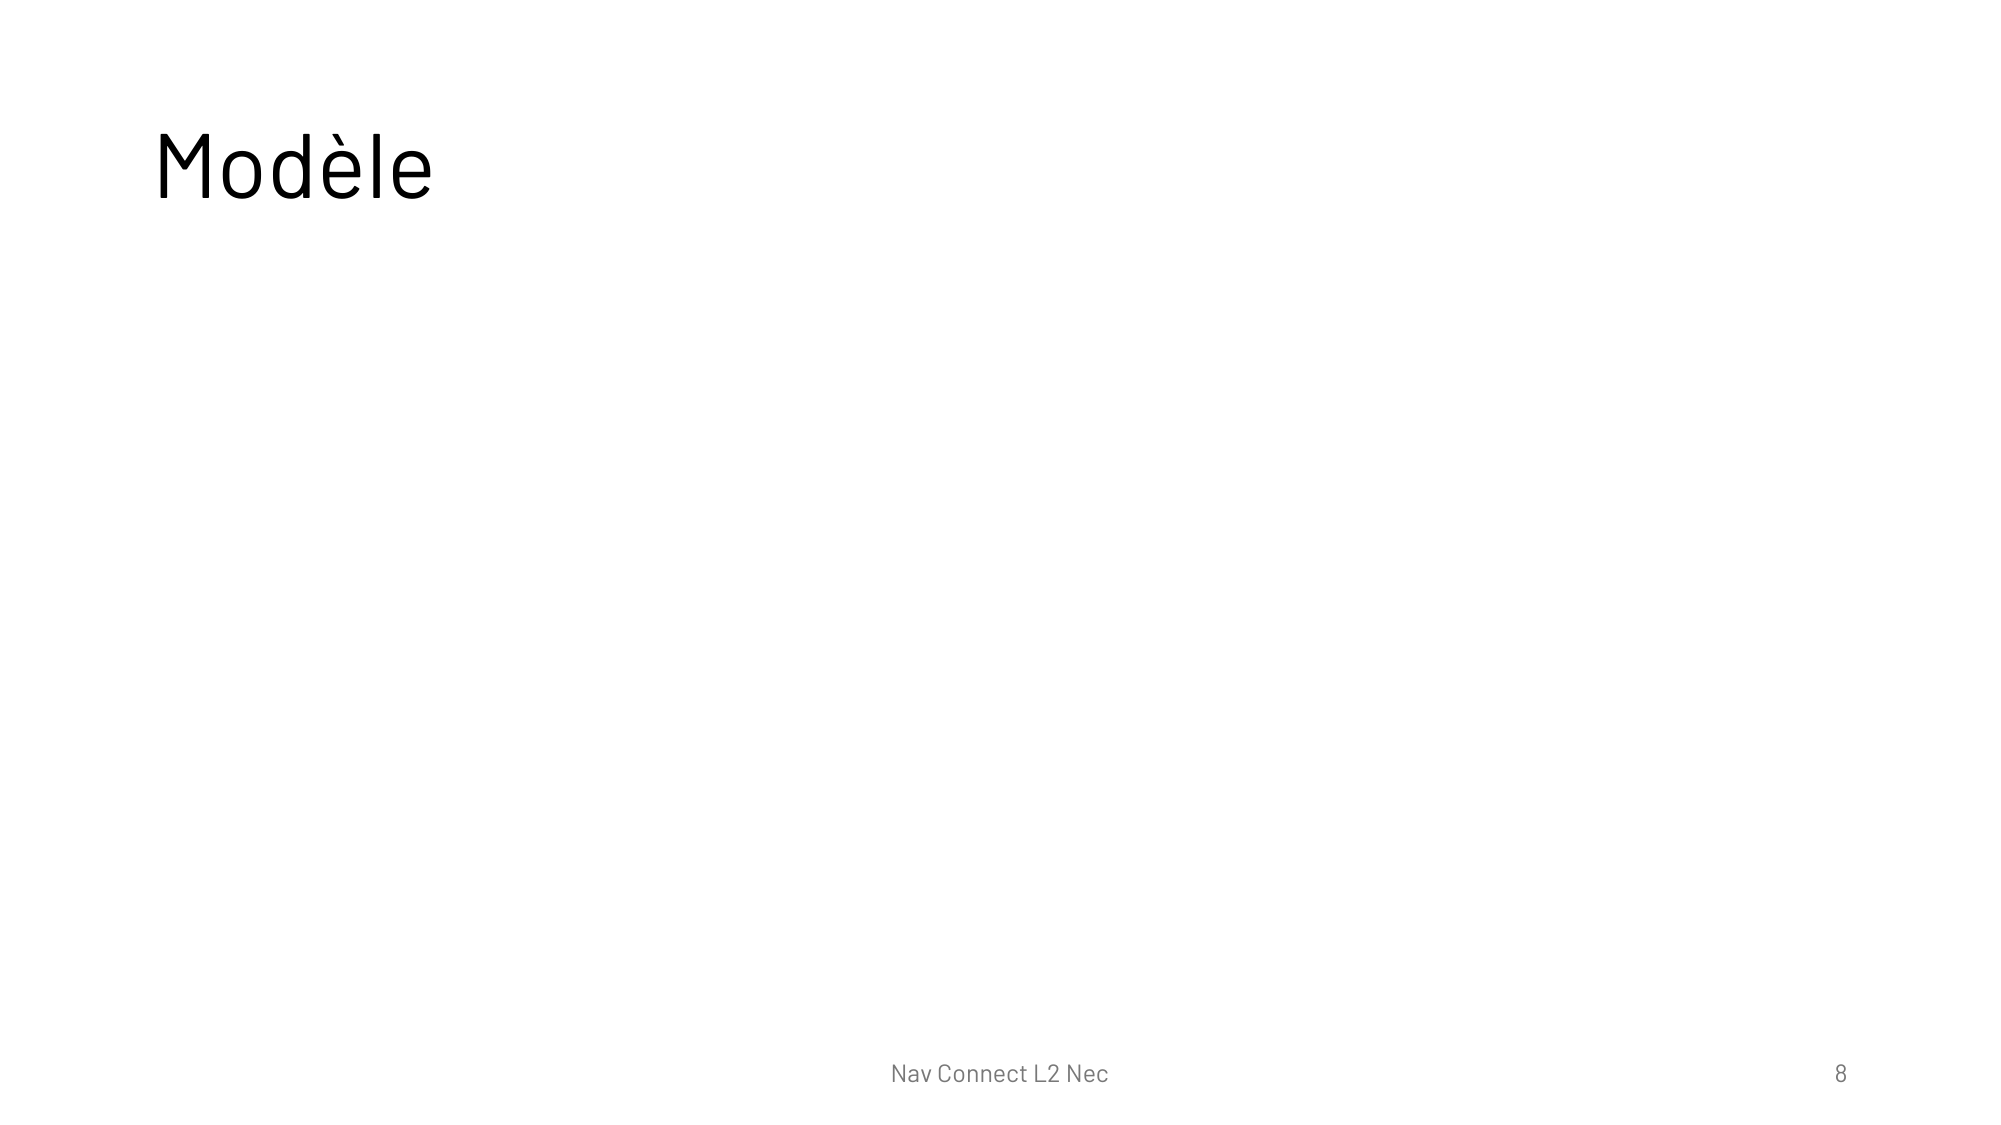

# Modèle

Nav Connect L2 Nec
8